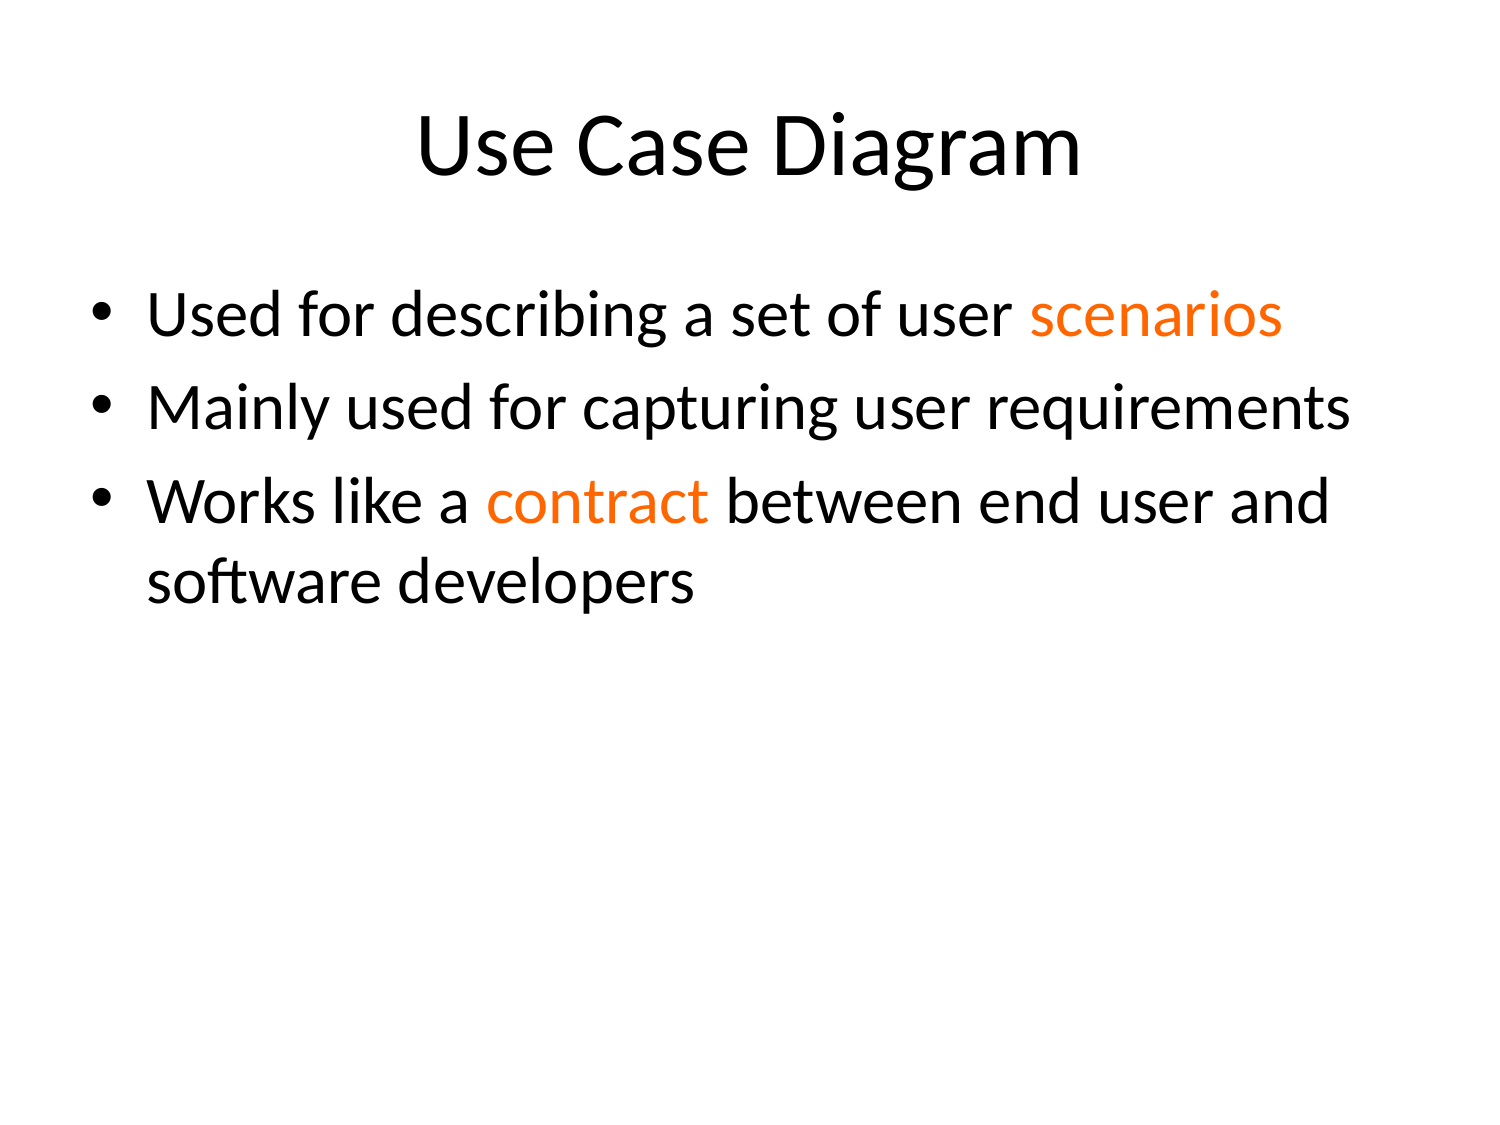

# Use Case Diagram
Used for describing a set of user scenarios
Mainly used for capturing user requirements
Works like a contract between end user and software developers